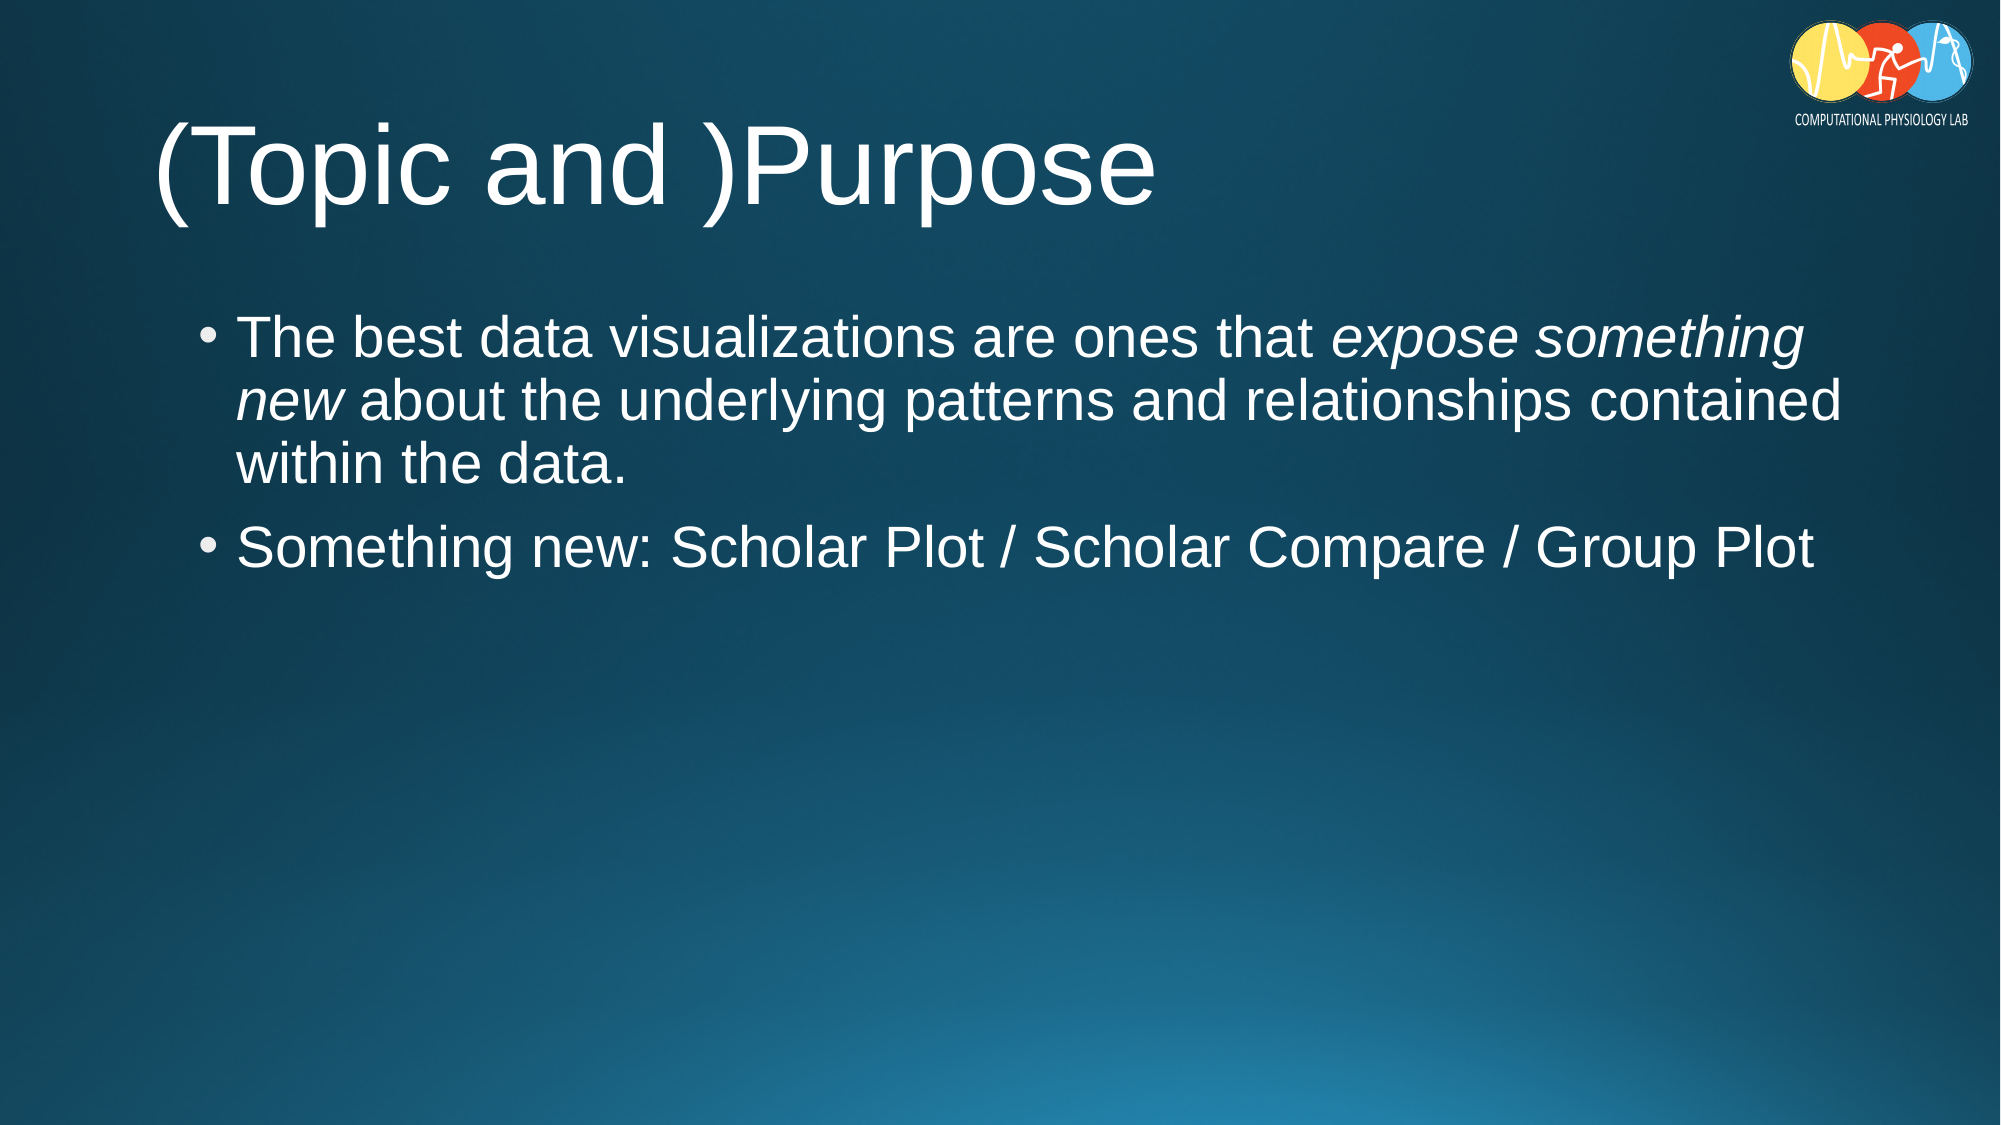

# (Topic and )Purpose
The best data visualizations are ones that expose something new about the underlying patterns and relationships contained within the data.
Something new: Scholar Plot / Scholar Compare / Group Plot